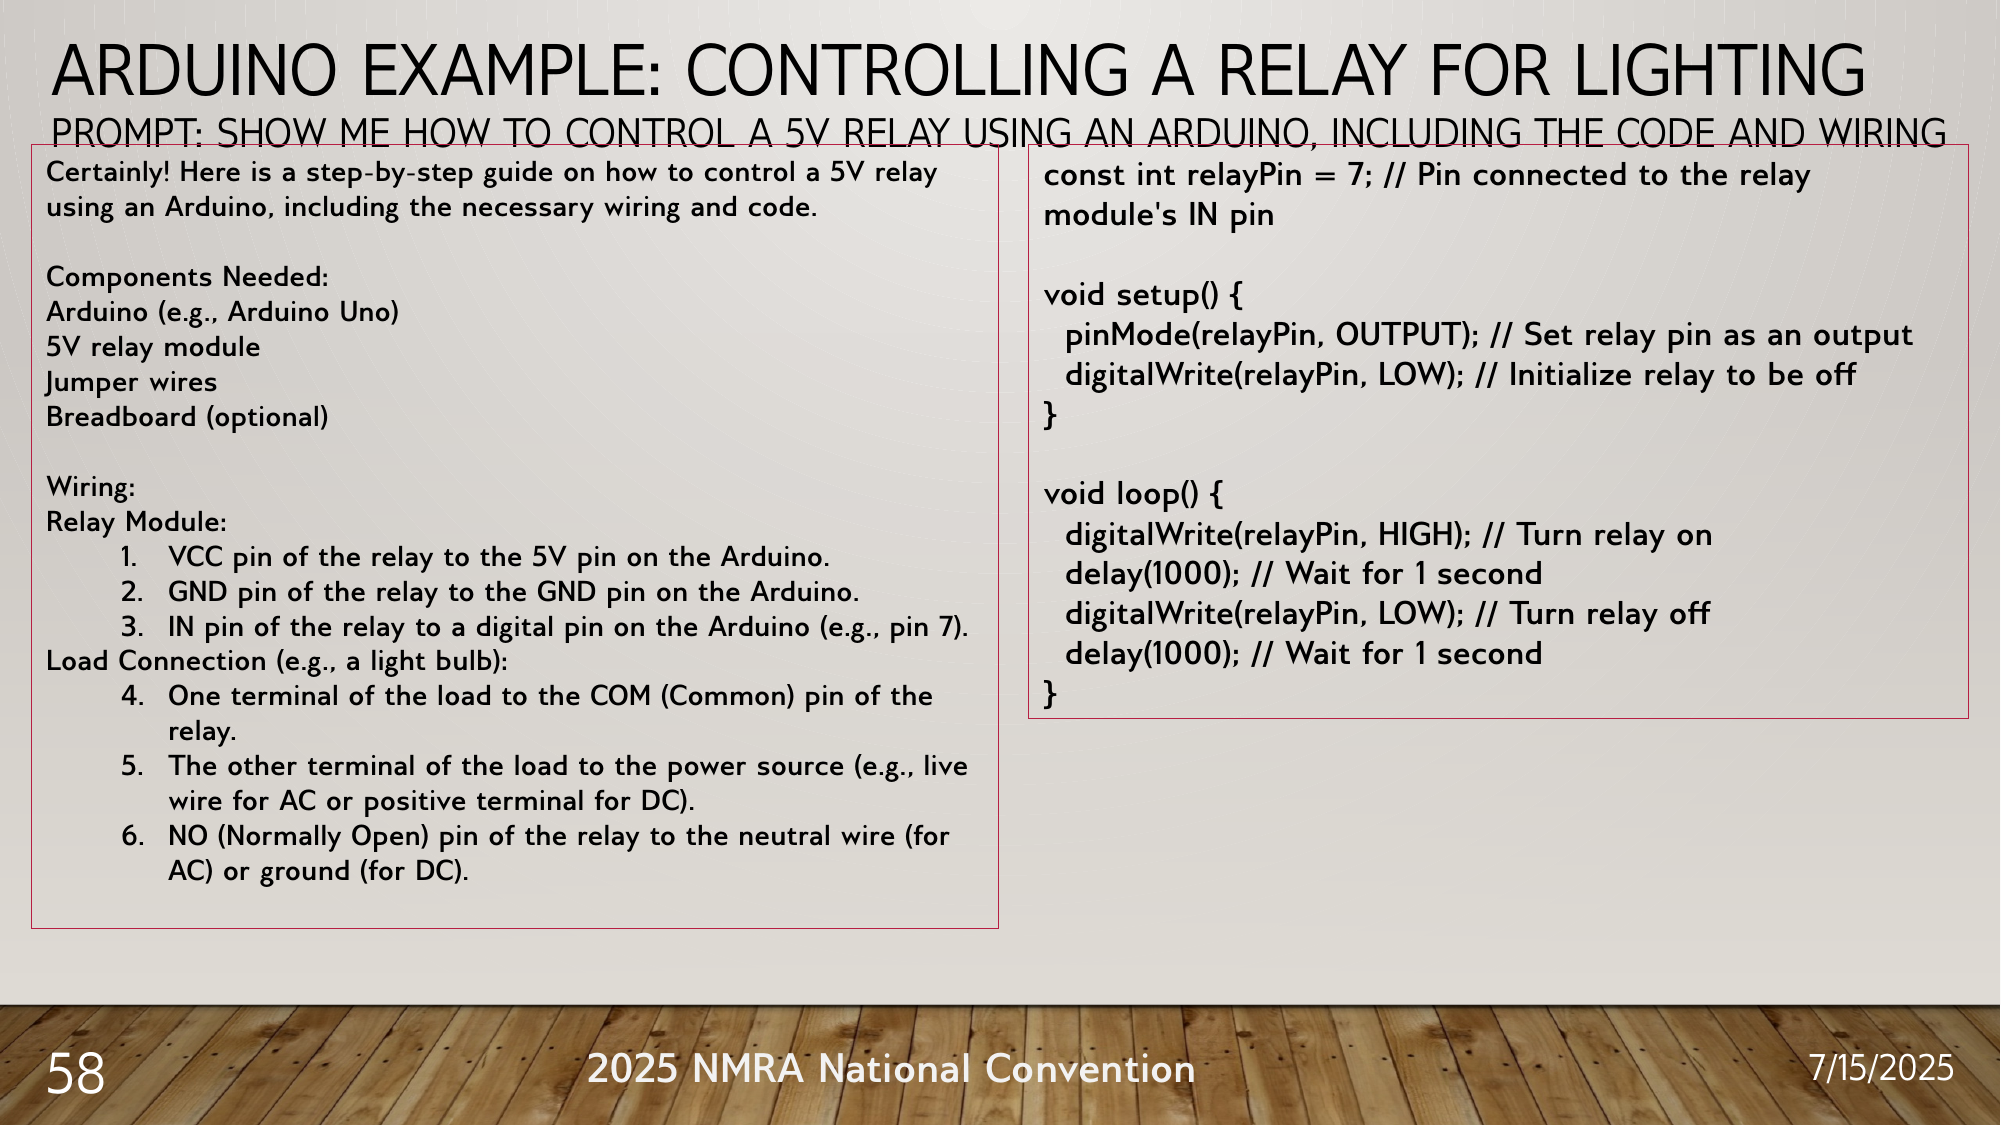

ARDUINO Example: Controlling a relay for lighting
PROMPT: show me how to control a 5v relay using an arduino, including the code and wiring
Certainly! Here is a step-by-step guide on how to control a 5V relay using an Arduino, including the necessary wiring and code.

Components Needed:
Arduino (e.g., Arduino Uno)
5V relay module
Jumper wires
Breadboard (optional)

Wiring:
Relay Module:
VCC pin of the relay to the 5V pin on the Arduino.
GND pin of the relay to the GND pin on the Arduino.
IN pin of the relay to a digital pin on the Arduino (e.g., pin 7).
Load Connection (e.g., a light bulb):
One terminal of the load to the COM (Common) pin of the relay.
The other terminal of the load to the power source (e.g., live wire for AC or positive terminal for DC).
NO (Normally Open) pin of the relay to the neutral wire (for AC) or ground (for DC).

const int relayPin = 7; // Pin connected to the relay module's IN pin

void setup() {
  pinMode(relayPin, OUTPUT); // Set relay pin as an output
  digitalWrite(relayPin, LOW); // Initialize relay to be off
}

void loop() {
  digitalWrite(relayPin, HIGH); // Turn relay on
  delay(1000); // Wait for 1 second
  digitalWrite(relayPin, LOW); // Turn relay off
  delay(1000); // Wait for 1 second
}
58
2025 NMRA National Convention
7/15/2025